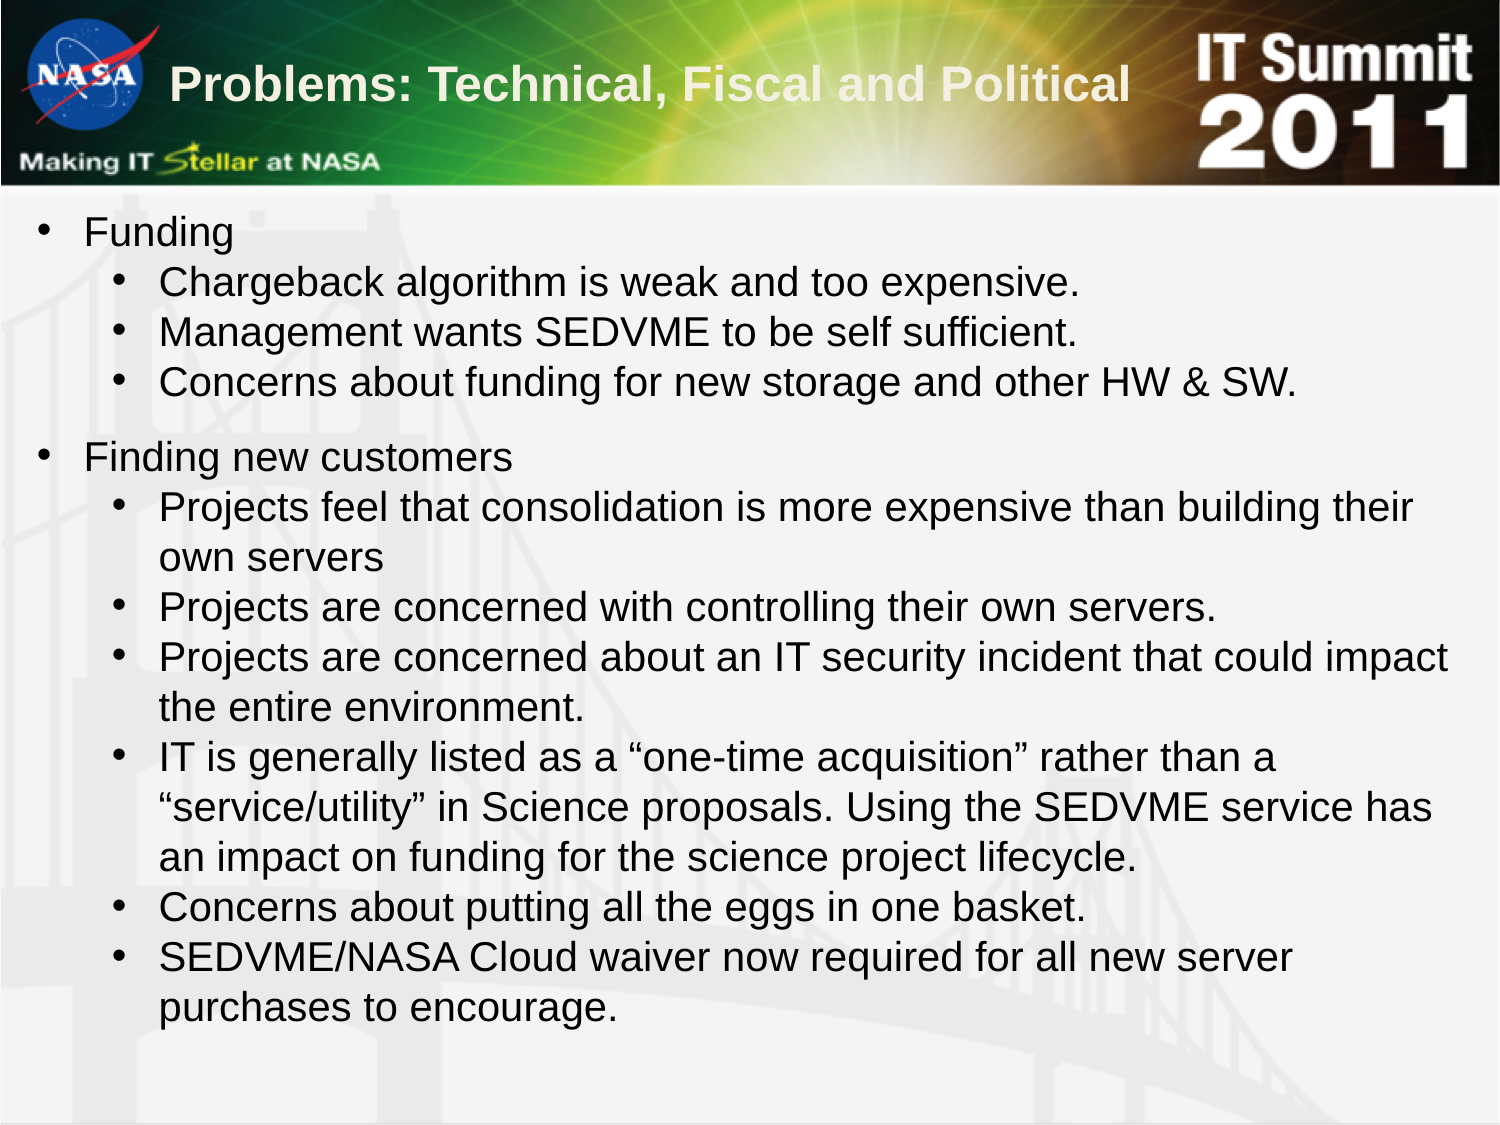

Problems: Technical, Fiscal and Political
Funding
Chargeback algorithm is weak and too expensive.
Management wants SEDVME to be self sufficient.
Concerns about funding for new storage and other HW & SW.
Finding new customers
Projects feel that consolidation is more expensive than building their own servers
Projects are concerned with controlling their own servers.
Projects are concerned about an IT security incident that could impact the entire environment.
IT is generally listed as a “one-time acquisition” rather than a “service/utility” in Science proposals. Using the SEDVME service has an impact on funding for the science project lifecycle.
Concerns about putting all the eggs in one basket.
SEDVME/NASA Cloud waiver now required for all new server purchases to encourage.